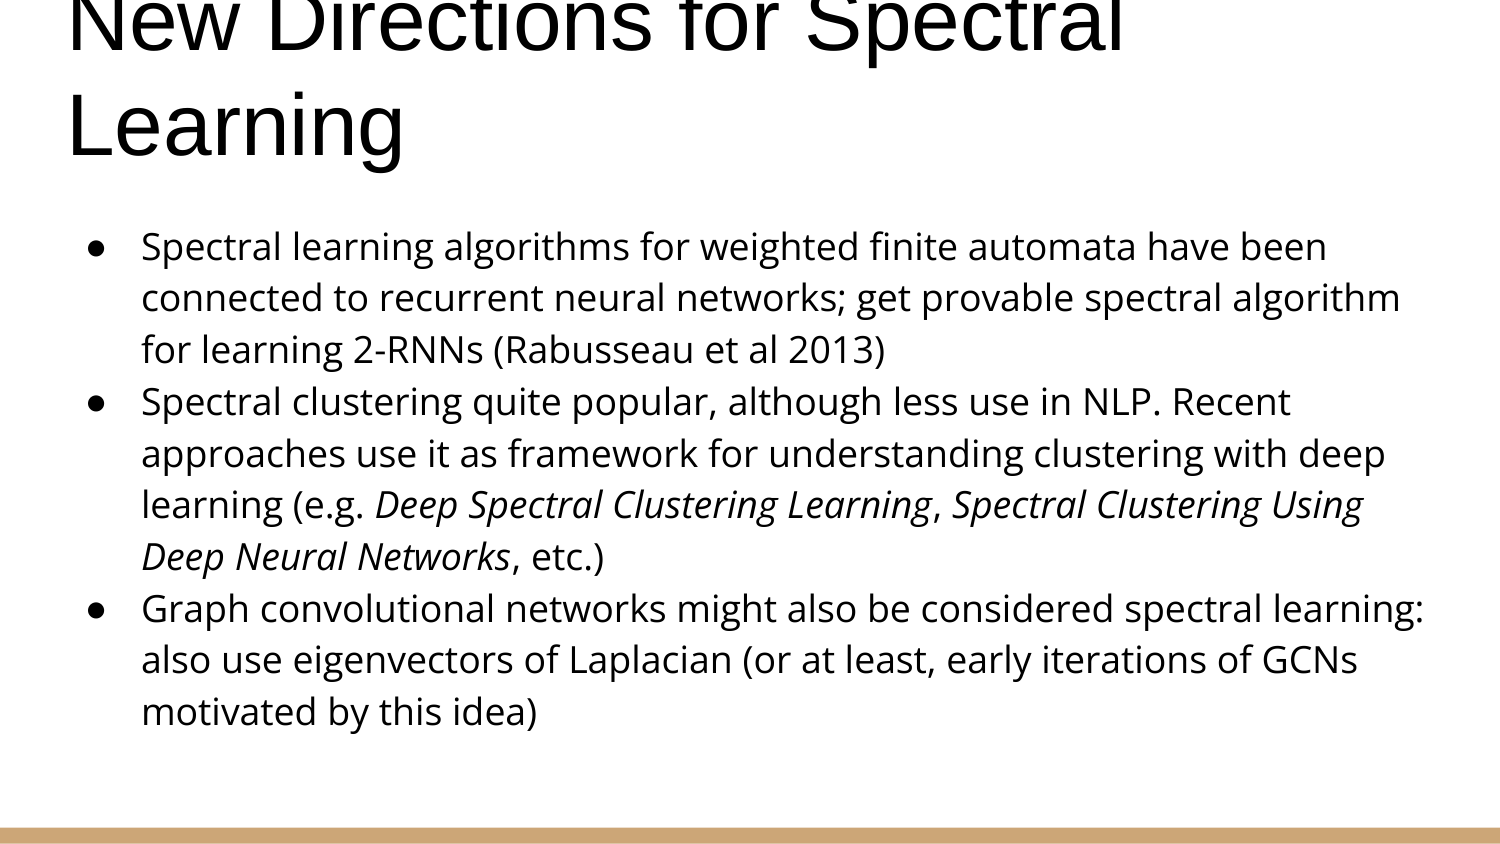

# New Directions for Spectral Learning
Spectral learning algorithms for weighted finite automata have been connected to recurrent neural networks; get provable spectral algorithm for learning 2-RNNs (Rabusseau et al 2013)
Spectral clustering quite popular, although less use in NLP. Recent approaches use it as framework for understanding clustering with deep learning (e.g. Deep Spectral Clustering Learning, Spectral Clustering Using Deep Neural Networks, etc.)
Graph convolutional networks might also be considered spectral learning: also use eigenvectors of Laplacian (or at least, early iterations of GCNs motivated by this idea)